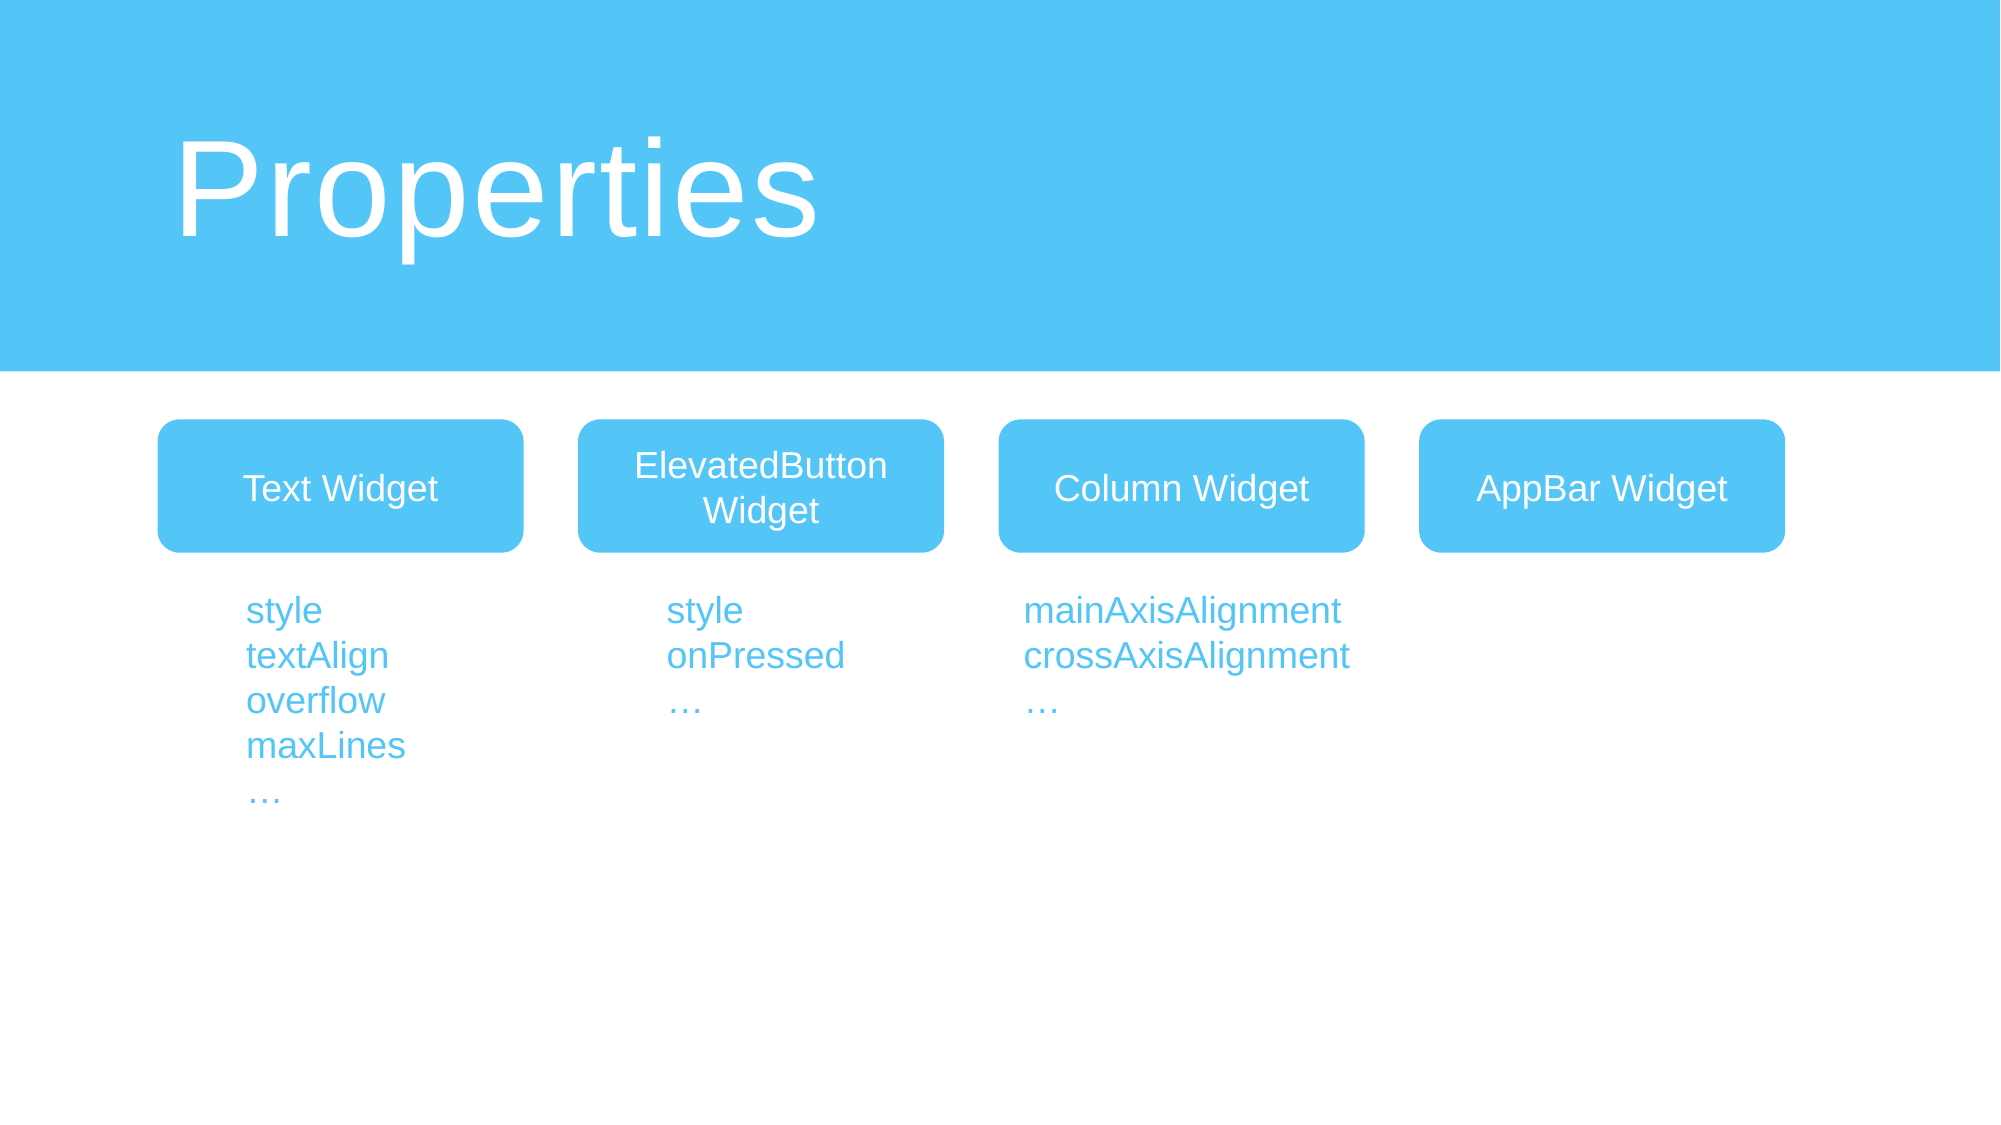

# Properties
Text Widget
style
textAlign
overflow
maxLines
…
ElevatedButton Widget
style
onPressed
…
Column Widget
AppBar Widget
mainAxisAlignment
crossAxisAlignment
…